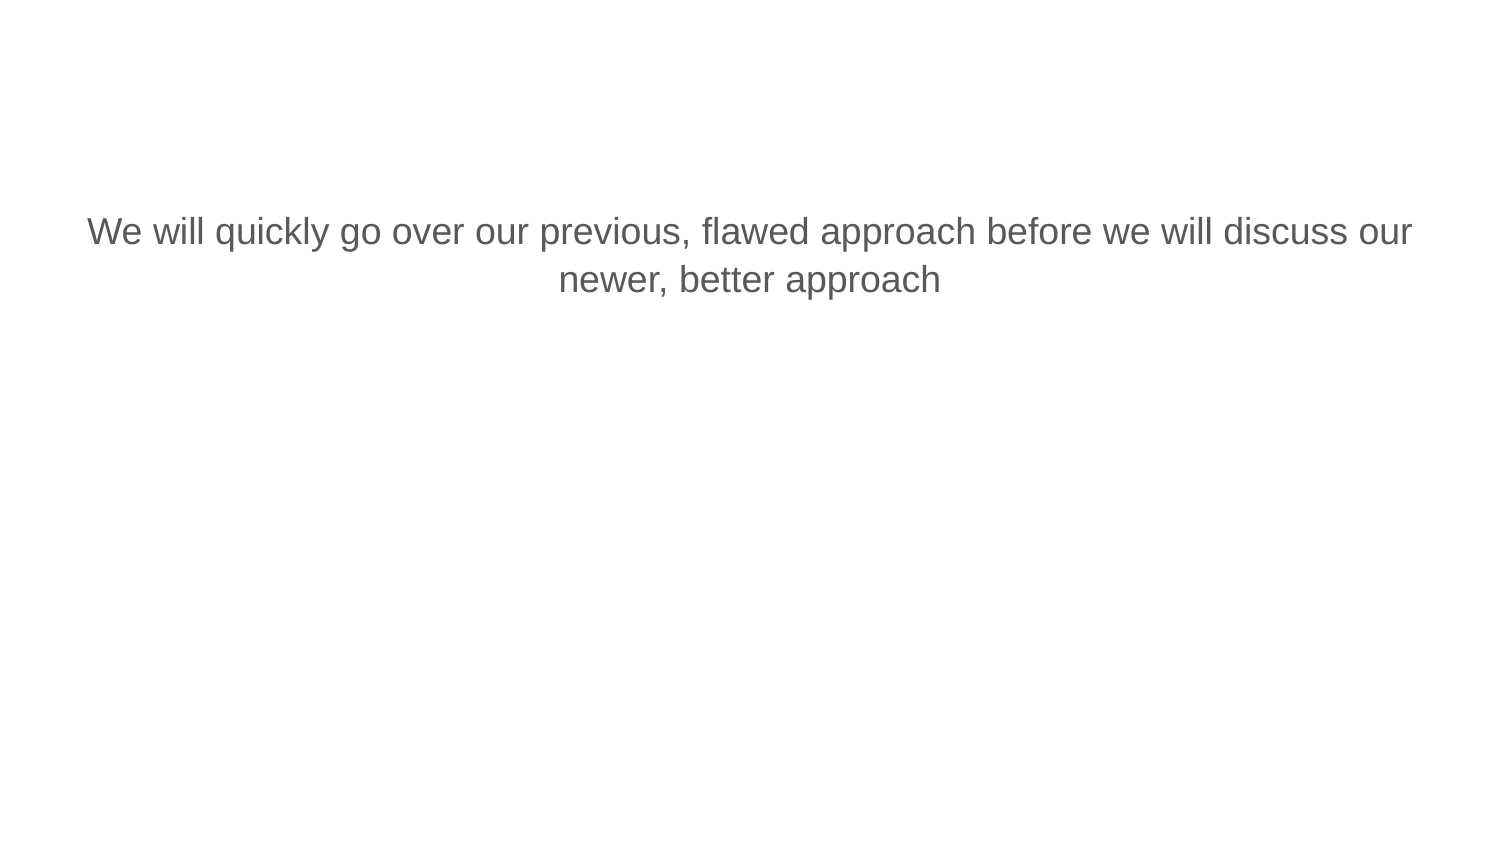

We will quickly go over our previous, flawed approach before we will discuss our newer, better approach